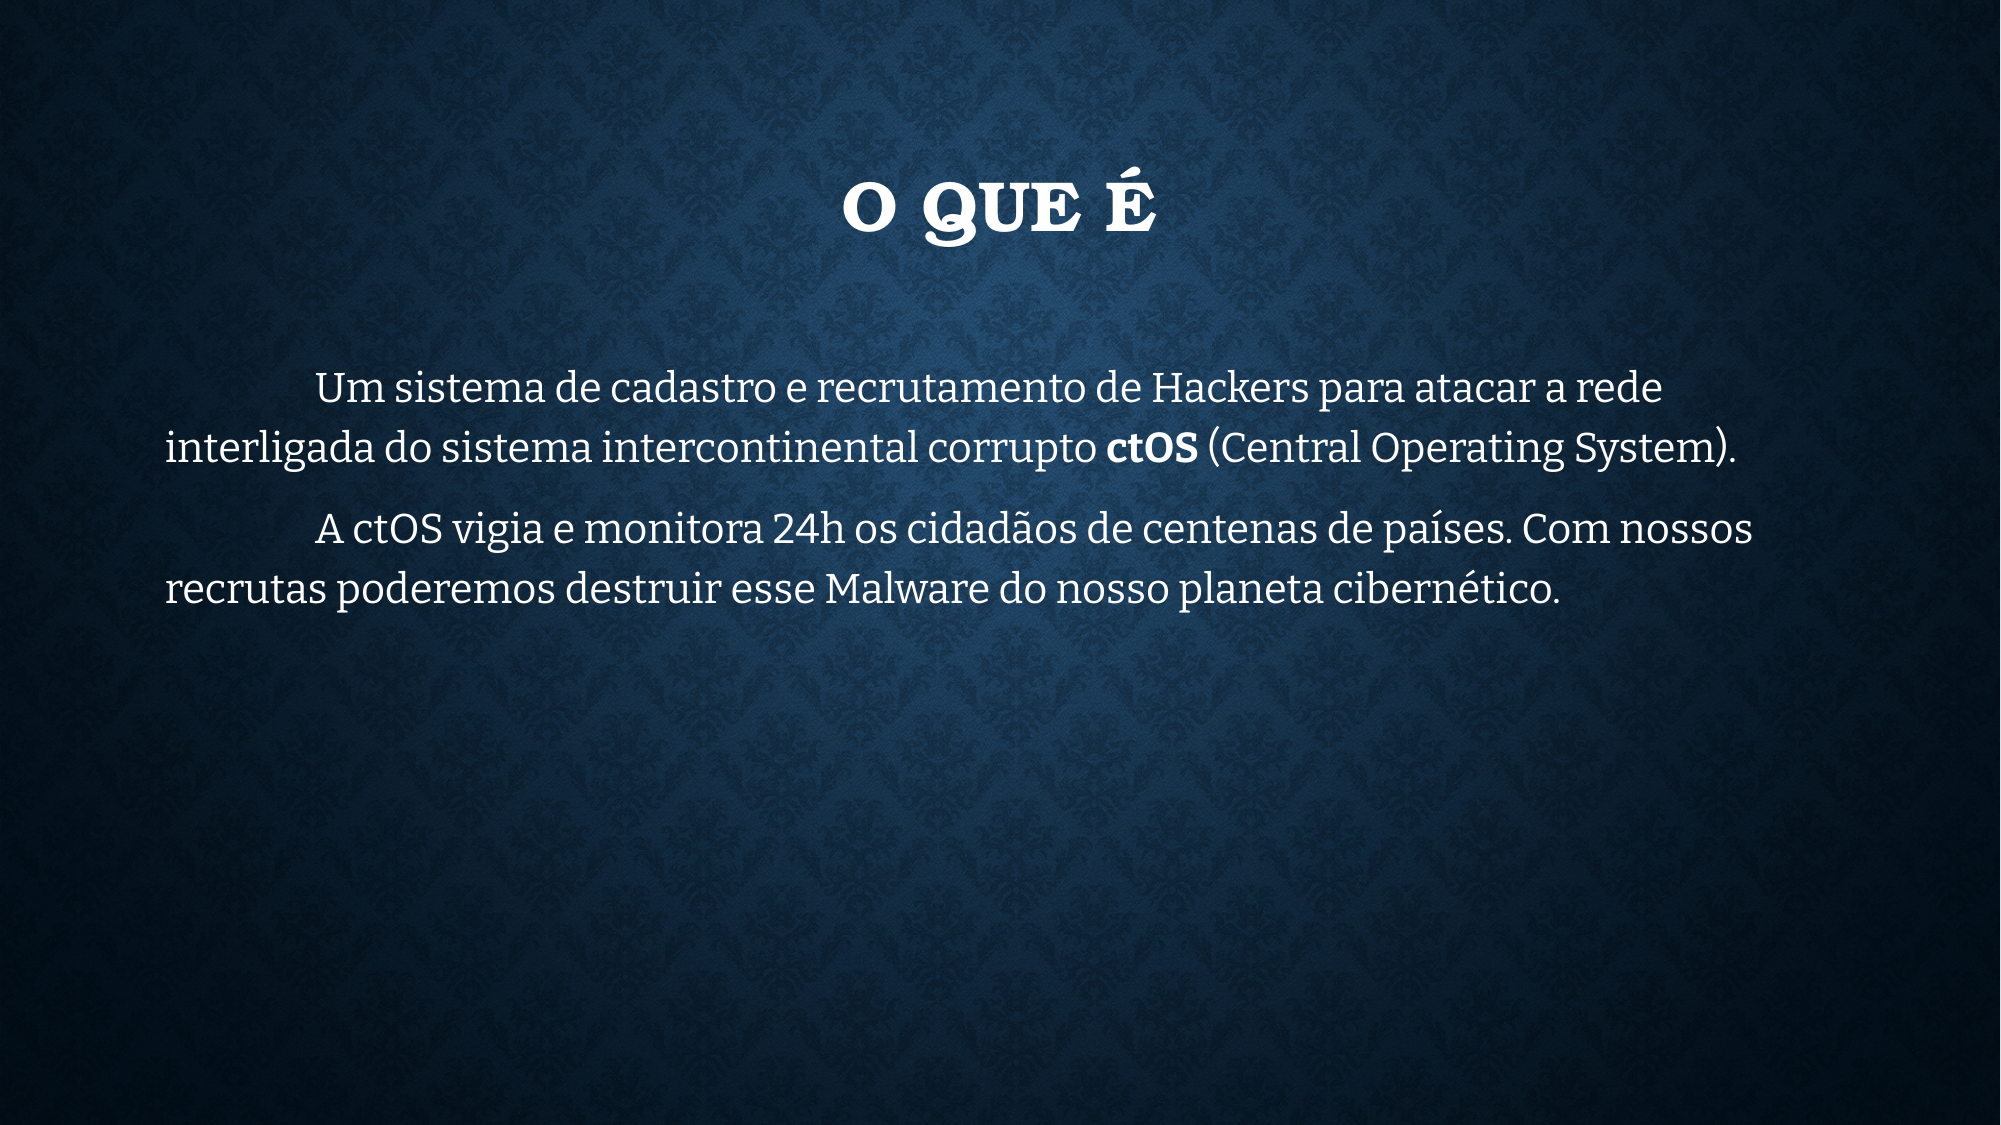

# O QUE É
	Um sistema de cadastro e recrutamento de Hackers para atacar a rede interligada do sistema intercontinental corrupto ctOS (Central Operating System).
	A ctOS vigia e monitora 24h os cidadãos de centenas de países. Com nossos recrutas poderemos destruir esse Malware do nosso planeta cibernético.